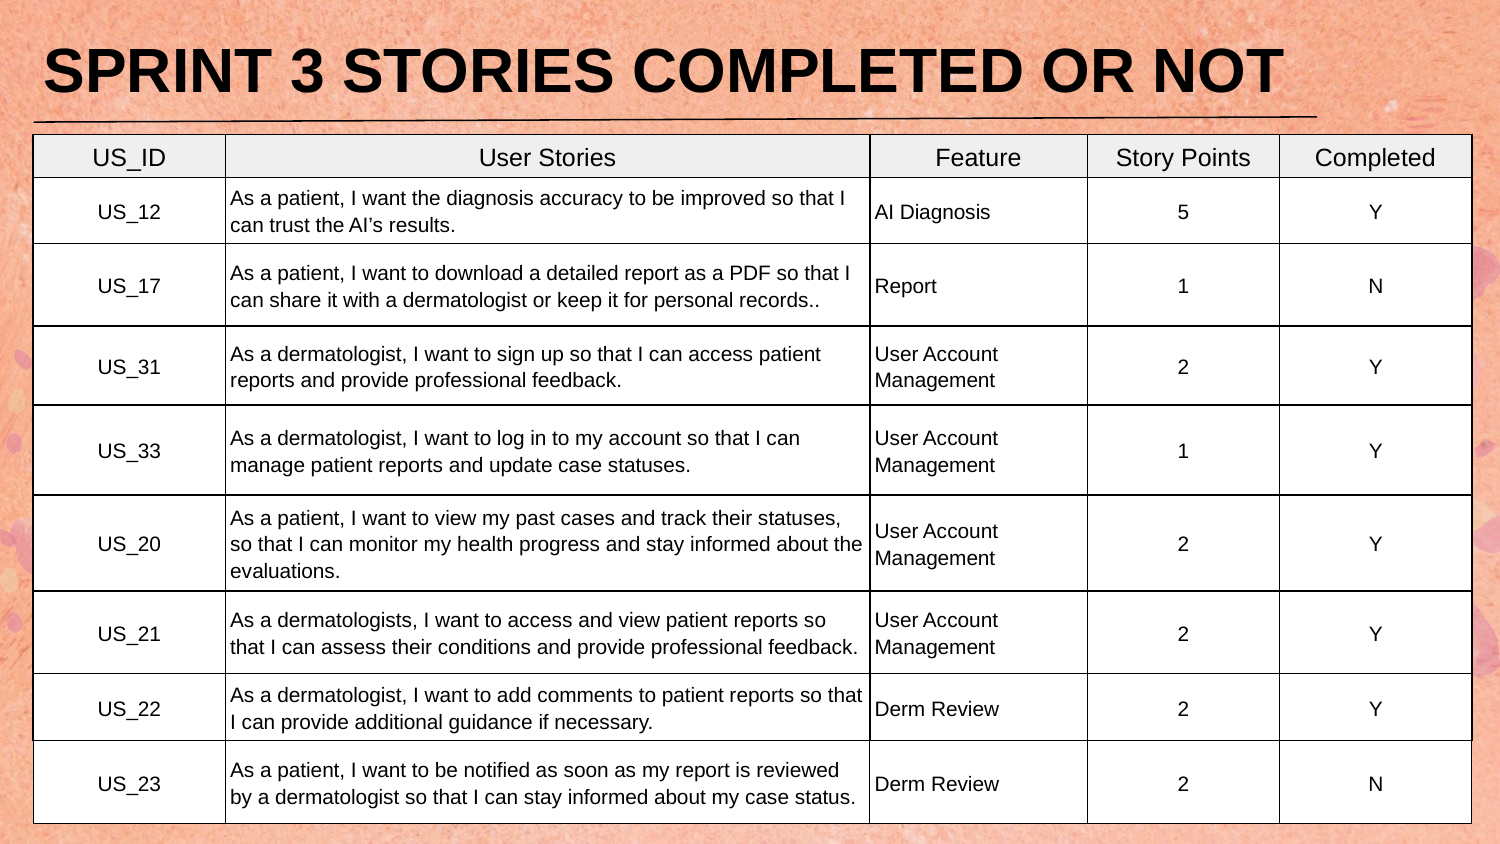

# SPRINT 3 STORIES COMPLETED OR NOT
| US\_ID | User Stories | Feature | Story Points | Completed |
| --- | --- | --- | --- | --- |
| US\_12 | As a patient, I want the diagnosis accuracy to be improved so that I can trust the AI’s results. | AI Diagnosis | 5 | Y |
| US\_17 | As a patient, I want to download a detailed report as a PDF so that I can share it with a dermatologist or keep it for personal records.. | Report | 1 | N |
| US\_31 | As a dermatologist, I want to sign up so that I can access patient reports and provide professional feedback. | User Account Management | 2 | Y |
| US\_33 | As a dermatologist, I want to log in to my account so that I can manage patient reports and update case statuses. | User Account Management | 1 | Y |
| US\_20 | As a patient, I want to view my past cases and track their statuses, so that I can monitor my health progress and stay informed about the evaluations. | User Account Management | 2 | Y |
| US\_21 | As a dermatologists, I want to access and view patient reports so that I can assess their conditions and provide professional feedback. | User Account Management | 2 | Y |
| US\_22 | As a dermatologist, I want to add comments to patient reports so that I can provide additional guidance if necessary. | Derm Review | 2 | Y |
| US\_23 | As a patient, I want to be notified as soon as my report is reviewed by a dermatologist so that I can stay informed about my case status. | Derm Review | 2 | N |